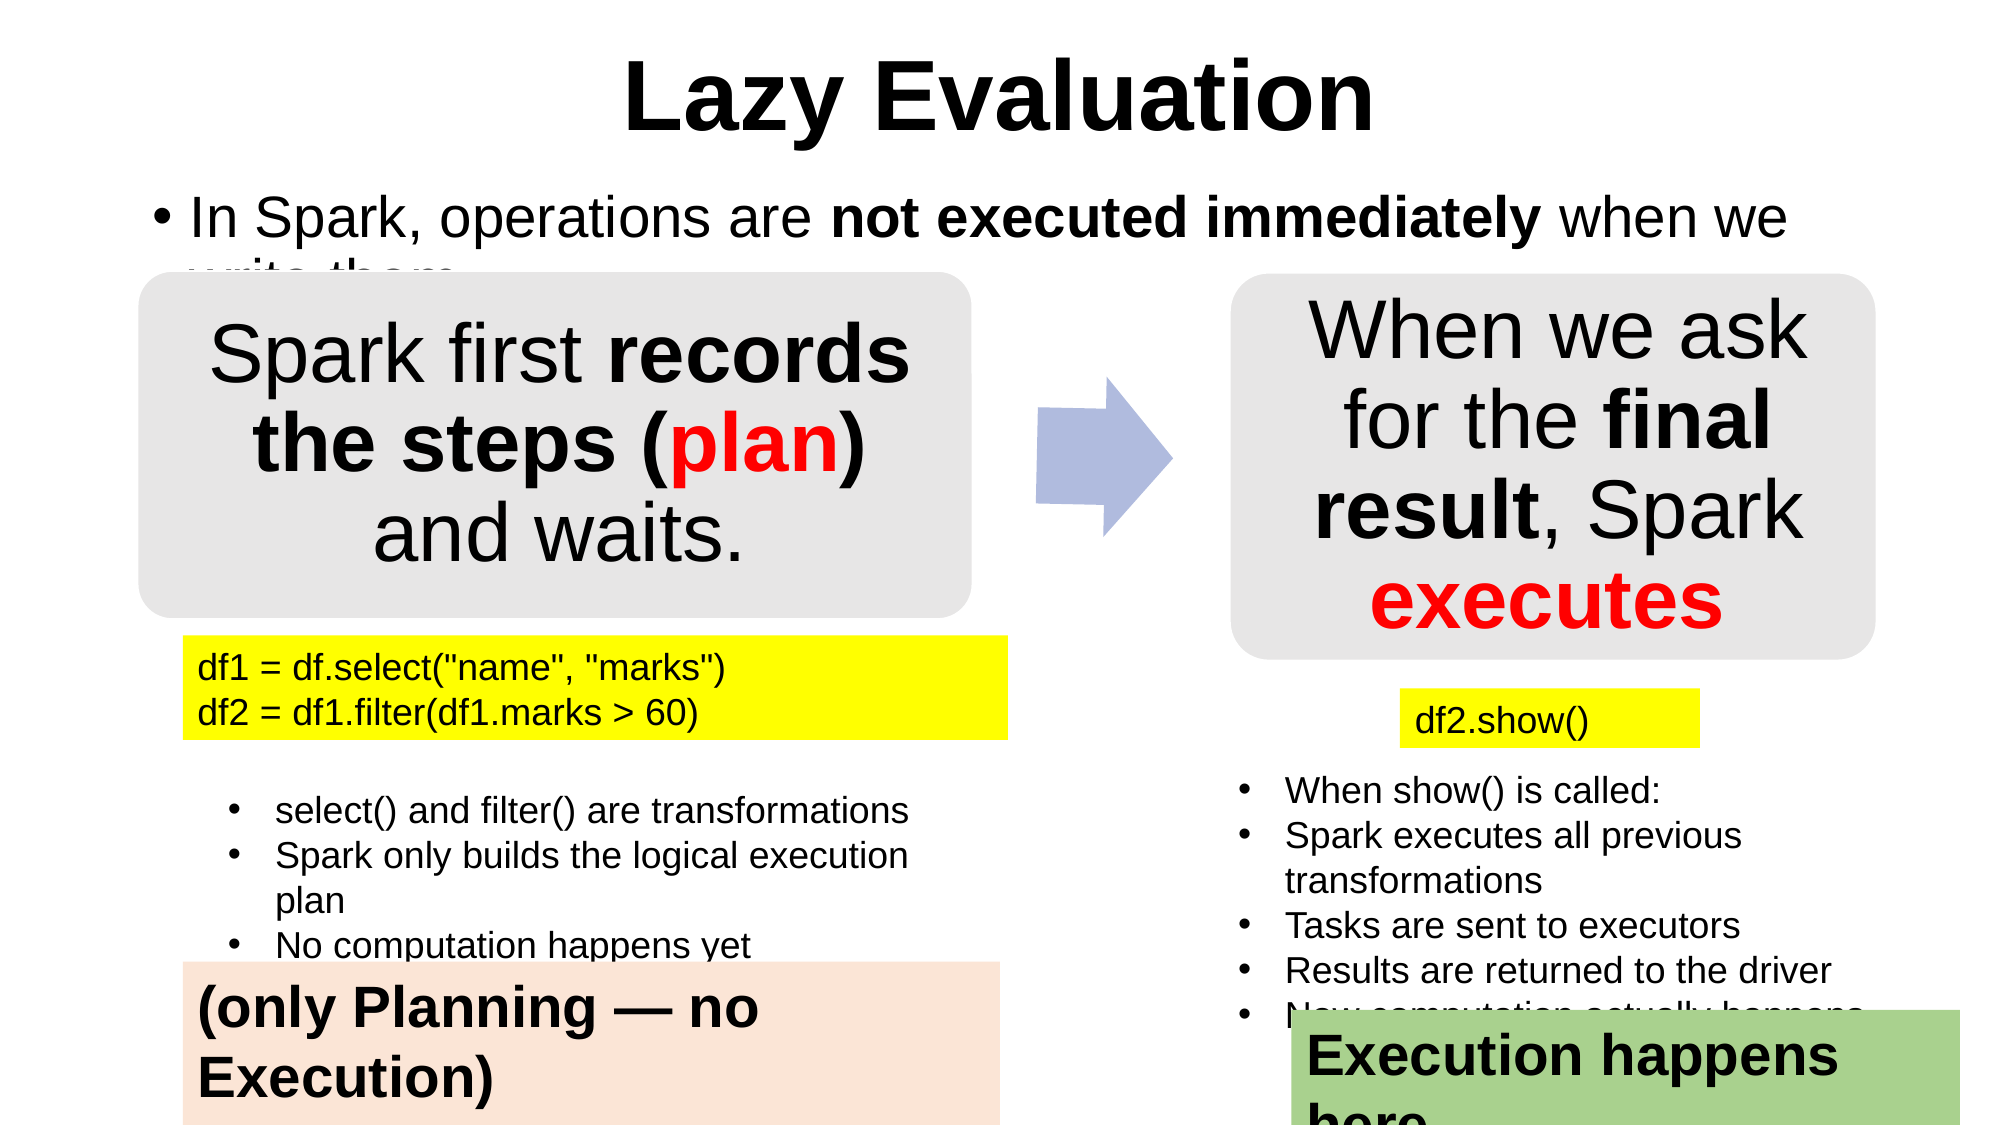

# Lazy Evaluation
Spark first records the steps (plan) and waits.

When we ask for the final result, Spark executes
In Spark, operations are not executed immediately when we write them.

df1 = df.select("name", "marks")
df2 = df1.filter(df1.marks > 60)
df2.show()
When show() is called:
Spark executes all previous transformations
Tasks are sent to executors
Results are returned to the driver
Now computation actually happens.
select() and filter() are transformations
Spark only builds the logical execution plan
No computation happens yet
(only Planning — no Execution)

Execution happens here